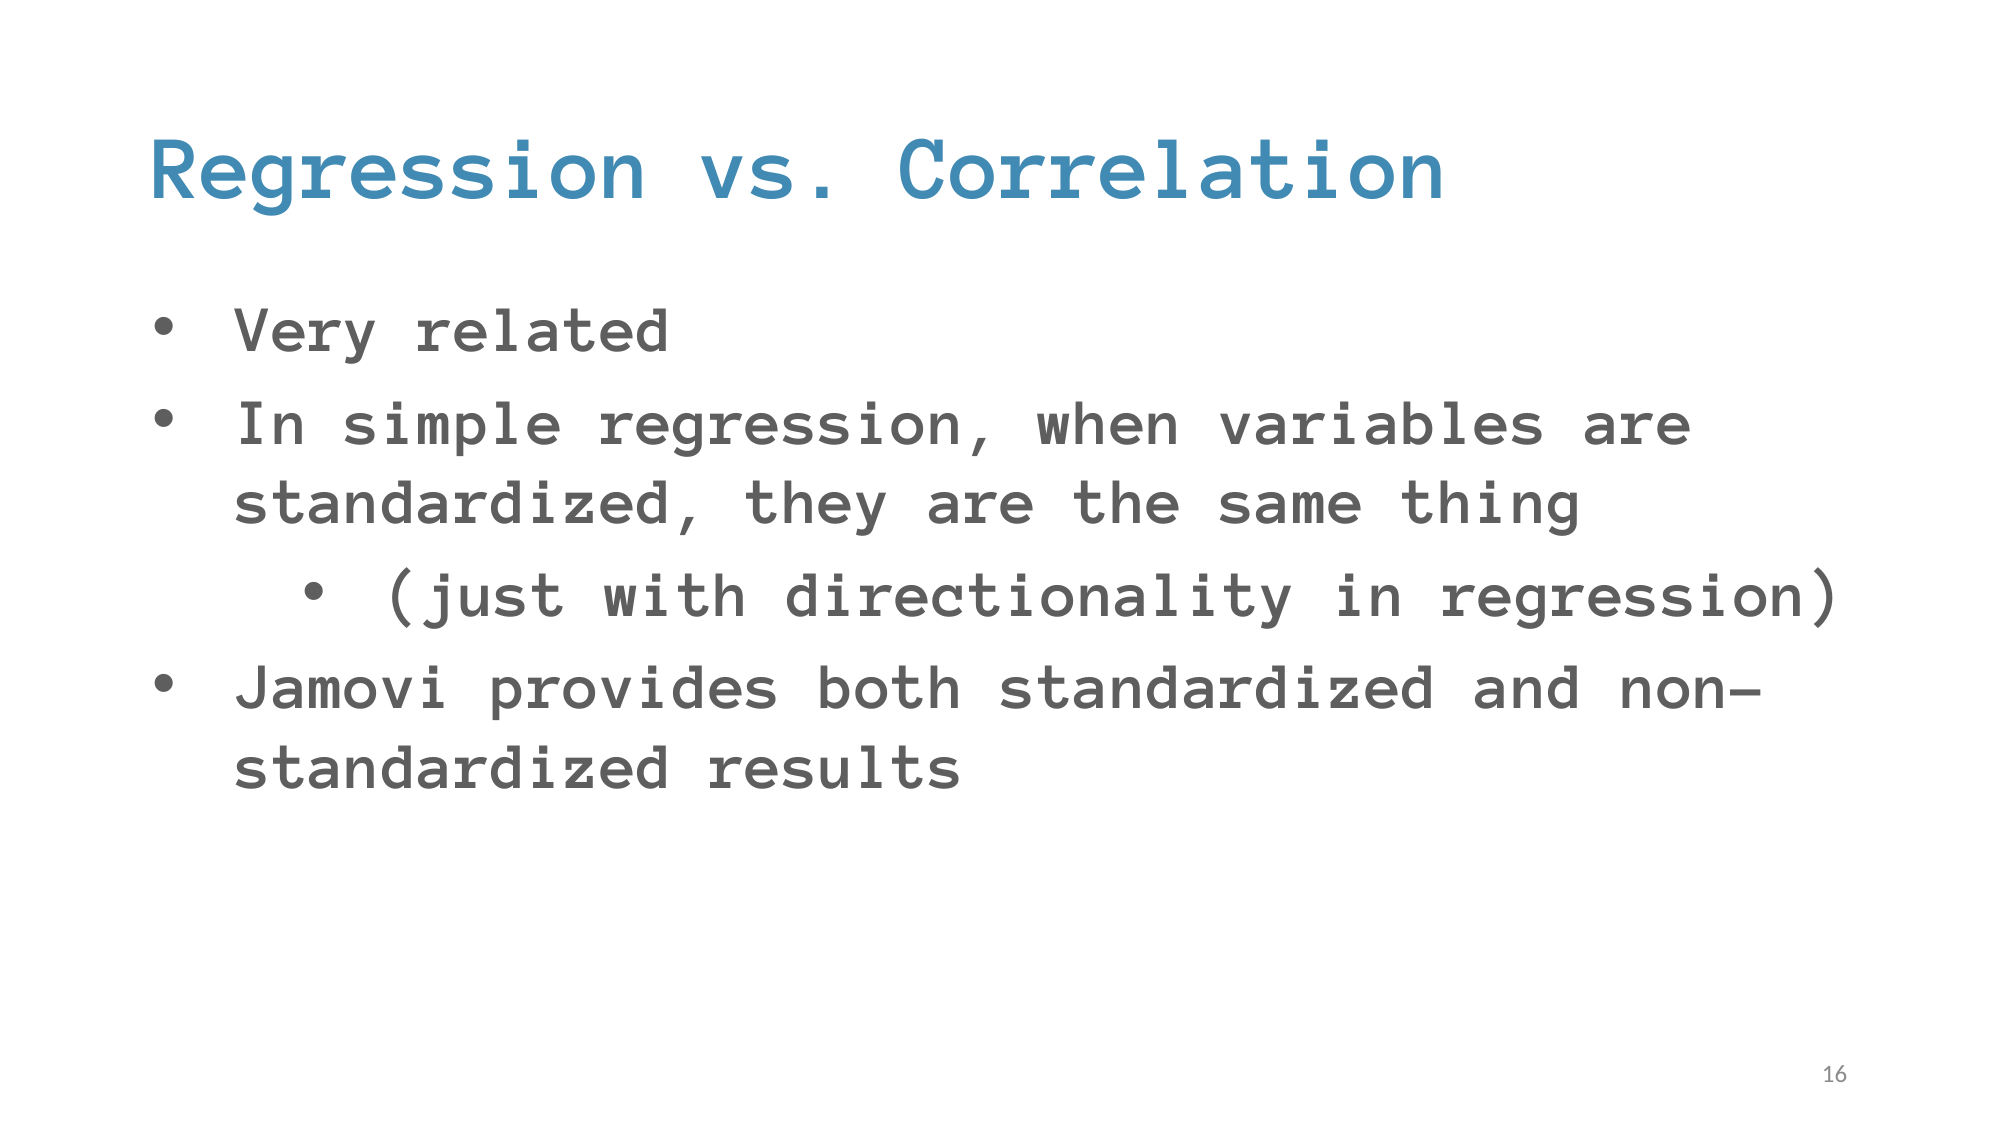

# Regression vs. Correlation
Very related
In simple regression, when variables are standardized, they are the same thing
(just with directionality in regression)
Jamovi provides both standardized and non-standardized results

16